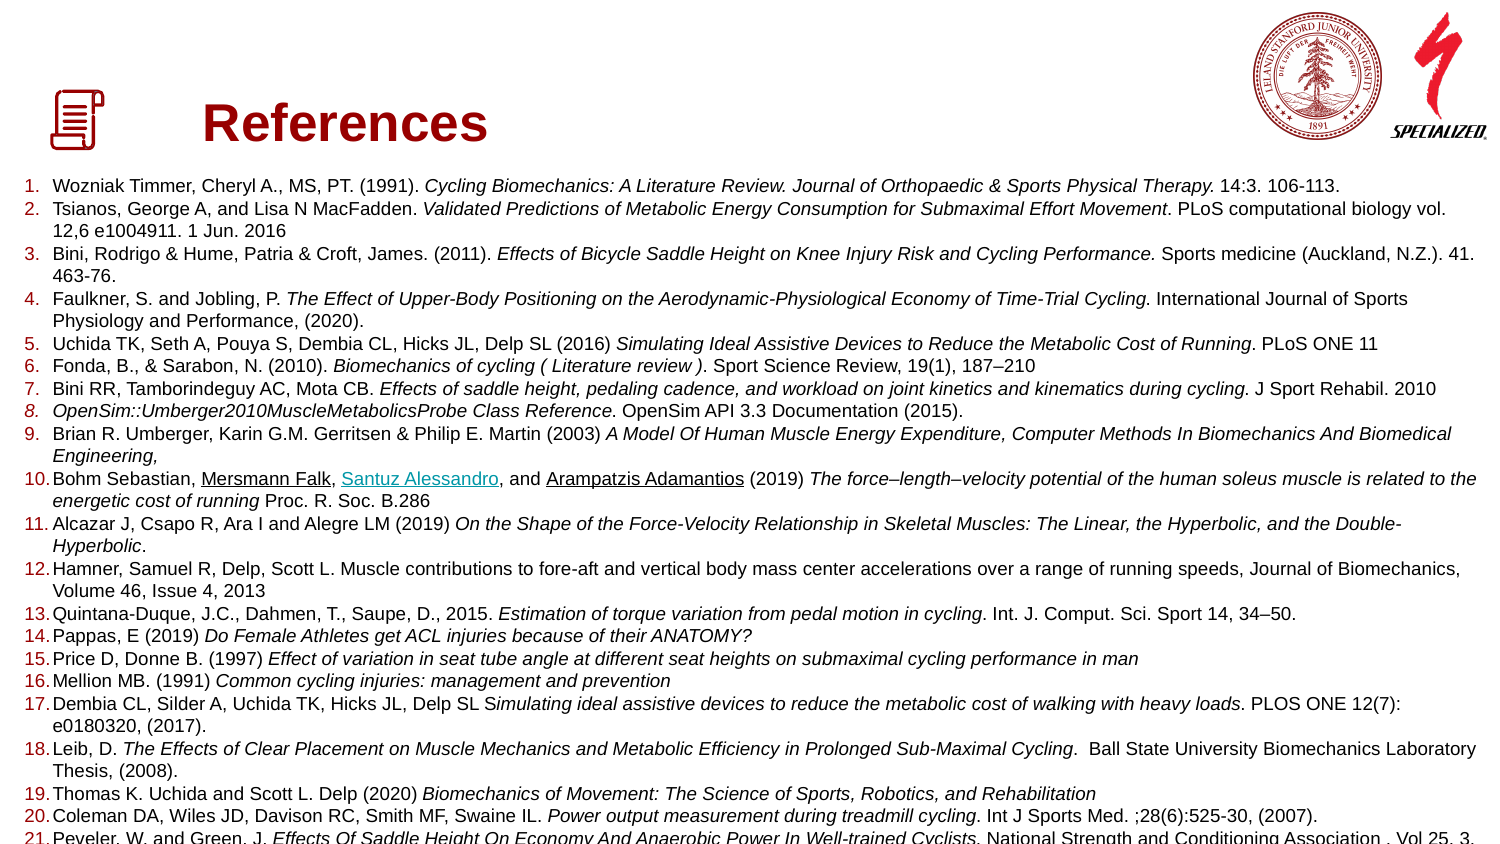

# References

Wozniak Timmer, Cheryl A., MS, PT. (1991). Cycling Biomechanics: A Literature Review. Journal of Orthopaedic & Sports Physical Therapy. 14:3. 106-113.
Tsianos, George A, and Lisa N MacFadden. Validated Predictions of Metabolic Energy Consumption for Submaximal Effort Movement. PLoS computational biology vol. 12,6 e1004911. 1 Jun. 2016
Bini, Rodrigo & Hume, Patria & Croft, James. (2011). Effects of Bicycle Saddle Height on Knee Injury Risk and Cycling Performance. Sports medicine (Auckland, N.Z.). 41. 463-76.
Faulkner, S. and Jobling, P. The Effect of Upper-Body Positioning on the Aerodynamic-Physiological Economy of Time-Trial Cycling. International Journal of Sports Physiology and Performance, (2020).
Uchida TK, Seth A, Pouya S, Dembia CL, Hicks JL, Delp SL (2016) Simulating Ideal Assistive Devices to Reduce the Metabolic Cost of Running. PLoS ONE 11
Fonda, B., & Sarabon, N. (2010). Biomechanics of cycling ( Literature review ). Sport Science Review, 19(1), 187–210
Bini RR, Tamborindeguy AC, Mota CB. Effects of saddle height, pedaling cadence, and workload on joint kinetics and kinematics during cycling. J Sport Rehabil. 2010
OpenSim::Umberger2010MuscleMetabolicsProbe Class Reference. OpenSim API 3.3 Documentation (2015).
Brian R. Umberger, Karin G.M. Gerritsen & Philip E. Martin (2003) A Model Of Human Muscle Energy Expenditure, Computer Methods In Biomechanics And Biomedical Engineering,
Bohm Sebastian, Mersmann Falk, Santuz Alessandro, and Arampatzis Adamantios (2019) The force–length–velocity potential of the human soleus muscle is related to the energetic cost of running Proc. R. Soc. B.286
Alcazar J, Csapo R, Ara I and Alegre LM (2019) On the Shape of the Force-Velocity Relationship in Skeletal Muscles: The Linear, the Hyperbolic, and the Double-Hyperbolic.
Hamner, Samuel R, Delp, Scott L. Muscle contributions to fore-aft and vertical body mass center accelerations over a range of running speeds, Journal of Biomechanics, Volume 46, Issue 4, 2013
Quintana-Duque, J.C., Dahmen, T., Saupe, D., 2015. Estimation of torque variation from pedal motion in cycling. Int. J. Comput. Sci. Sport 14, 34–50.
Pappas, E (2019) Do Female Athletes get ACL injuries because of their ANATOMY?
Price D, Donne B. (1997) Effect of variation in seat tube angle at different seat heights on submaximal cycling performance in man
Mellion MB. (1991) Common cycling injuries: management and prevention
Dembia CL, Silder A, Uchida TK, Hicks JL, Delp SL Simulating ideal assistive devices to reduce the metabolic cost of walking with heavy loads. PLOS ONE 12(7): e0180320, (2017).
Leib, D. The Effects of Clear Placement on Muscle Mechanics and Metabolic Efficiency in Prolonged Sub-Maximal Cycling.  Ball State University Biomechanics Laboratory Thesis, (2008).
Thomas K. Uchida and Scott L. Delp (2020) Biomechanics of Movement: The Science of Sports, Robotics, and Rehabilitation
Coleman DA, Wiles JD, Davison RC, Smith MF, Swaine IL. Power output measurement during treadmill cycling. Int J Sports Med. ;28(6):525-30, (2007).
Peveler, W. and Green, J. Effects Of Saddle Height On Economy And Anaerobic Power In Well-trained Cyclists. National Strength and Conditioning Association , Vol 25, 3, (2011).
Hull, M.L. and Jorge, M. A Method For Biomechanical Analysis of Bicycle Pedalling. Journal of Biomechanics Vol 18 No 9. pp 631-644, (1985).
Gonzalez, H. and Hull, M.L. Multivariable Optimization of Cycling Biomechanics. Journal of Biomechanics Vol. 22 No 11/12 pp 1151-1161, (1989).